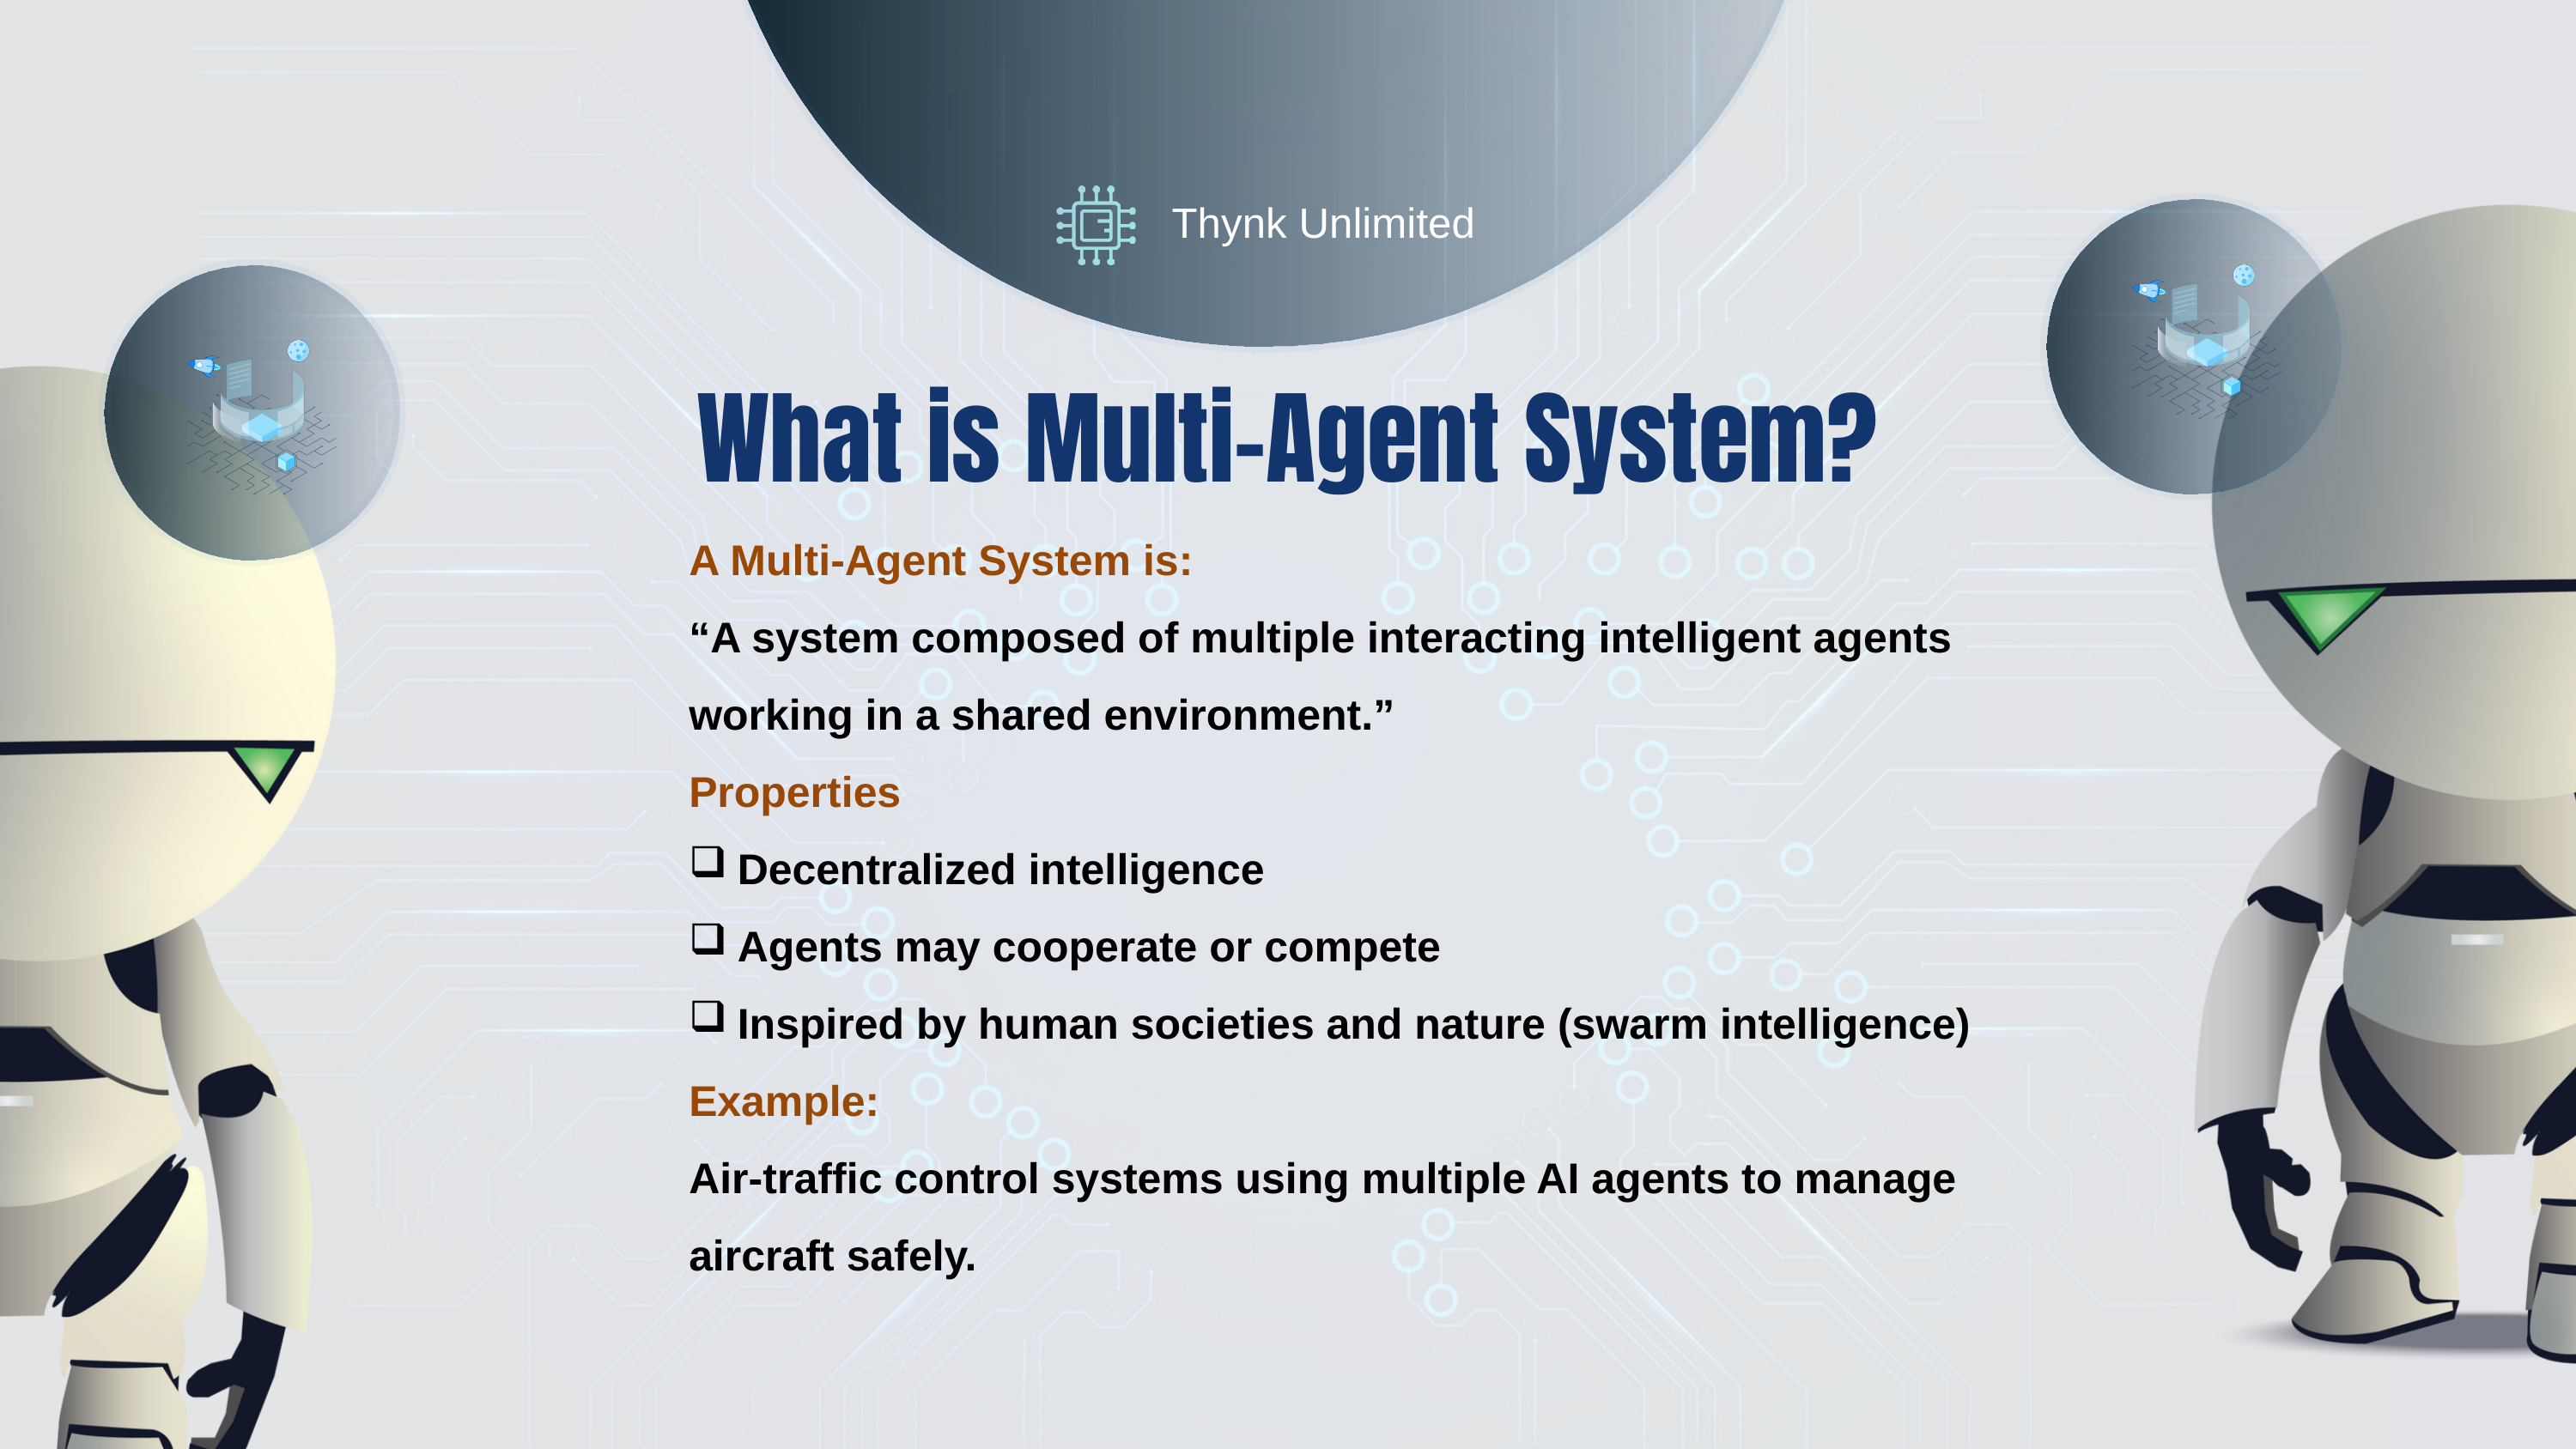

Thynk Unlimited

What is Multi-Agent System?
A Multi-Agent System is:
“A system composed of multiple interacting intelligent agents working in a shared environment.”
Properties
Decentralized intelligence
Agents may cooperate or compete
Inspired by human societies and nature (swarm intelligence)
Example:
Air-traffic control systems using multiple AI agents to manage aircraft safely.